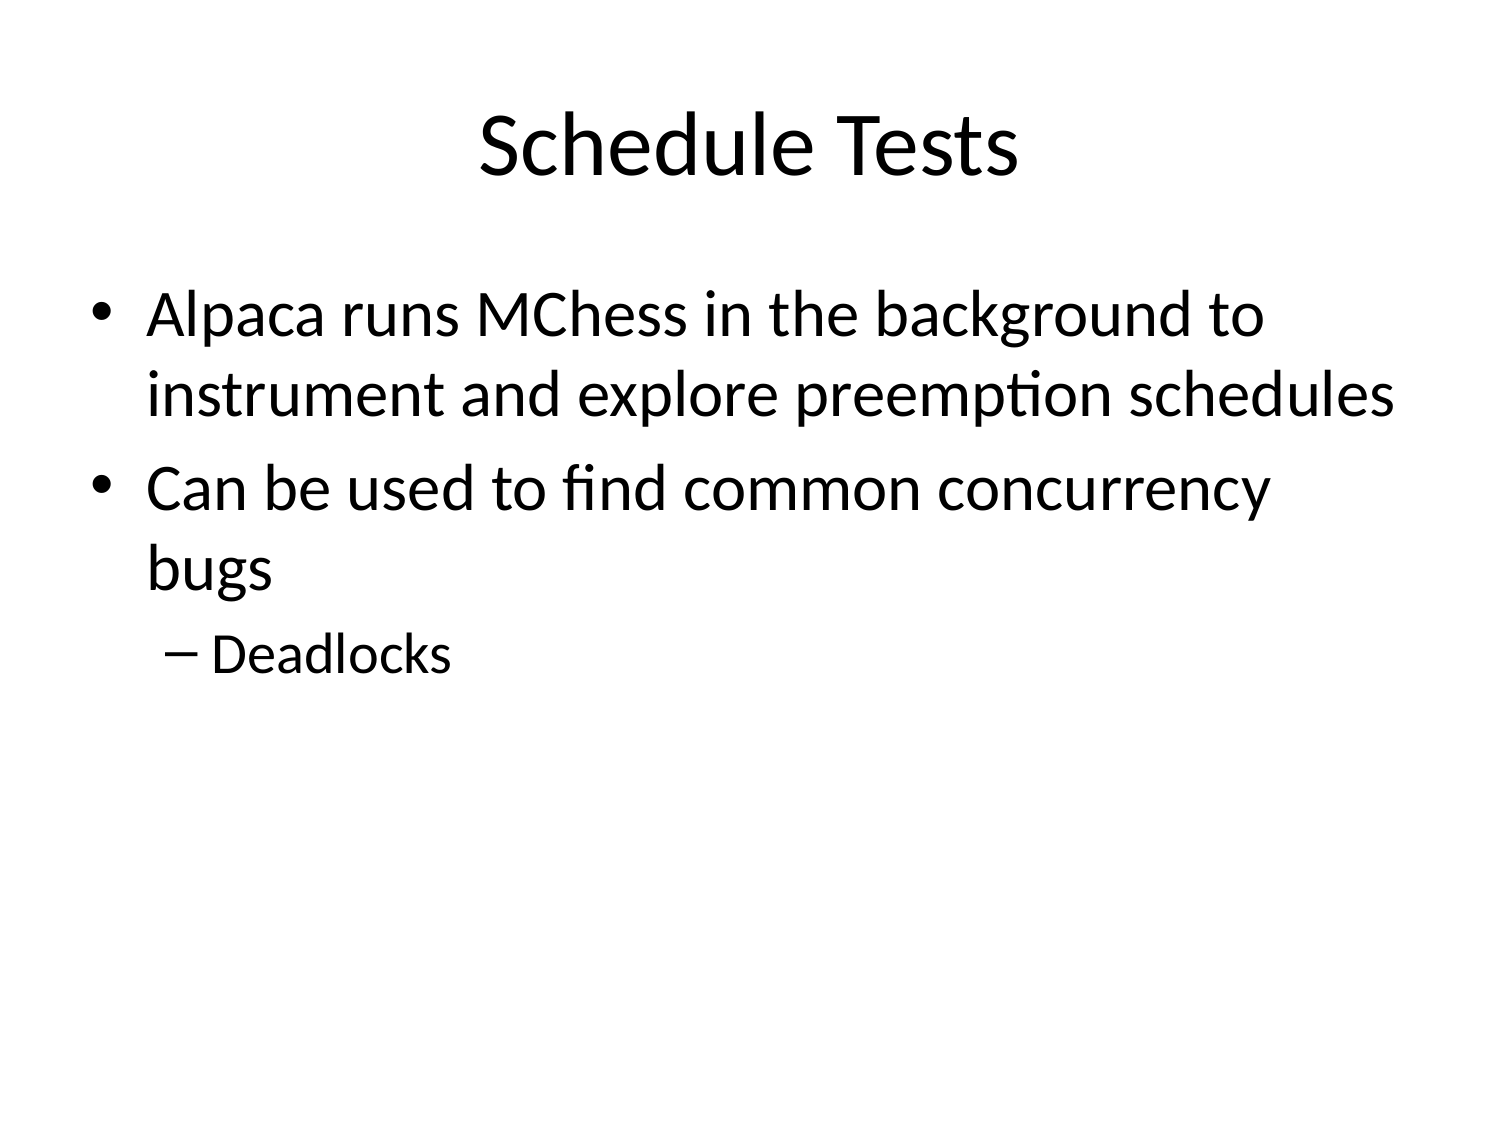

# Schedule Tests
Alpaca runs MChess in the background to instrument and explore preemption schedules
Can be used to find common concurrency bugs
Deadlocks